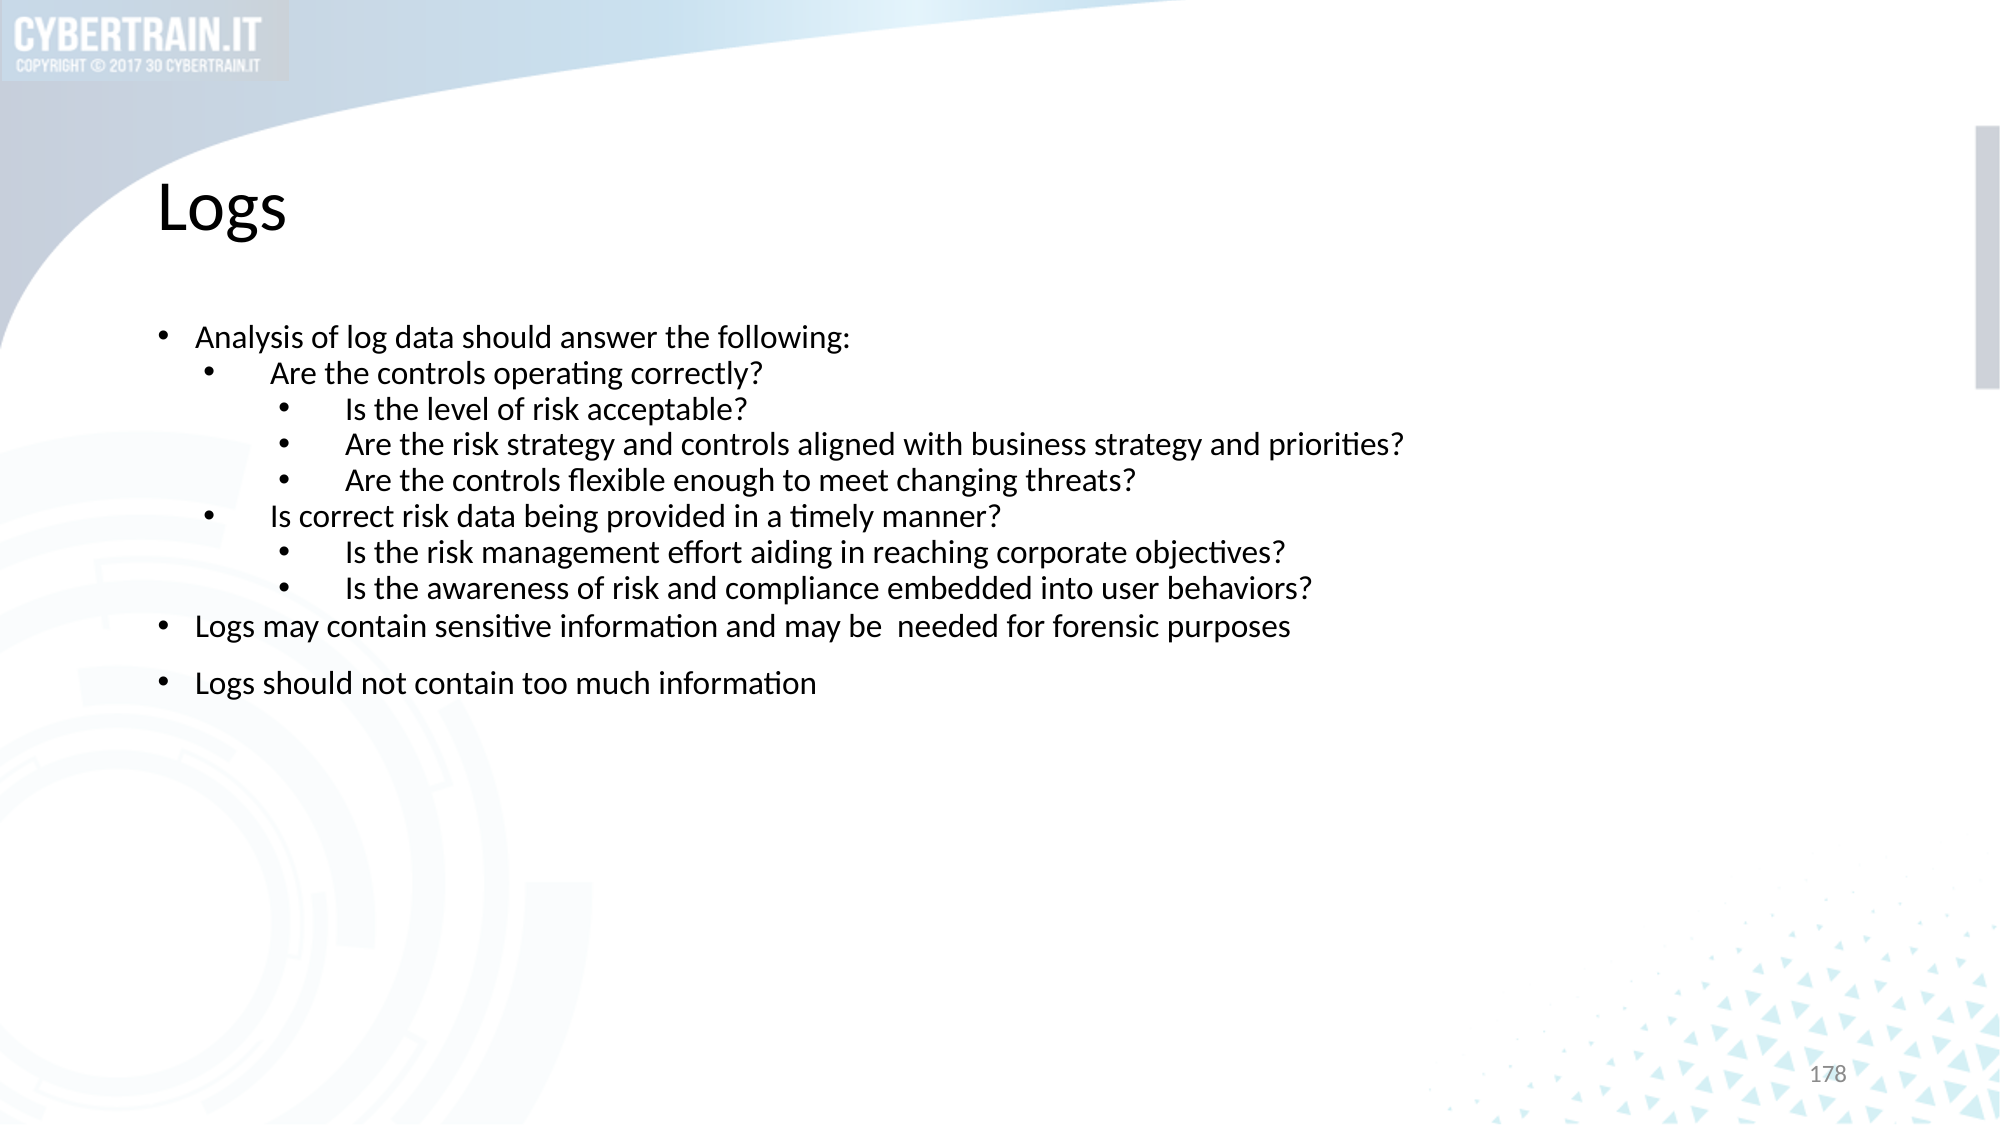

# Logs
Analysis of log data should answer the following:
Are the controls operating correctly?
Is the level of risk acceptable?
Are the risk strategy and controls aligned with business strategy and priorities?
Are the controls flexible enough to meet changing threats?
Is correct risk data being provided in a timely manner?
Is the risk management effort aiding in reaching corporate objectives?
Is the awareness of risk and compliance embedded into user behaviors?
Logs may contain sensitive information and may be  needed for forensic purposes
Logs should not contain too much information
178